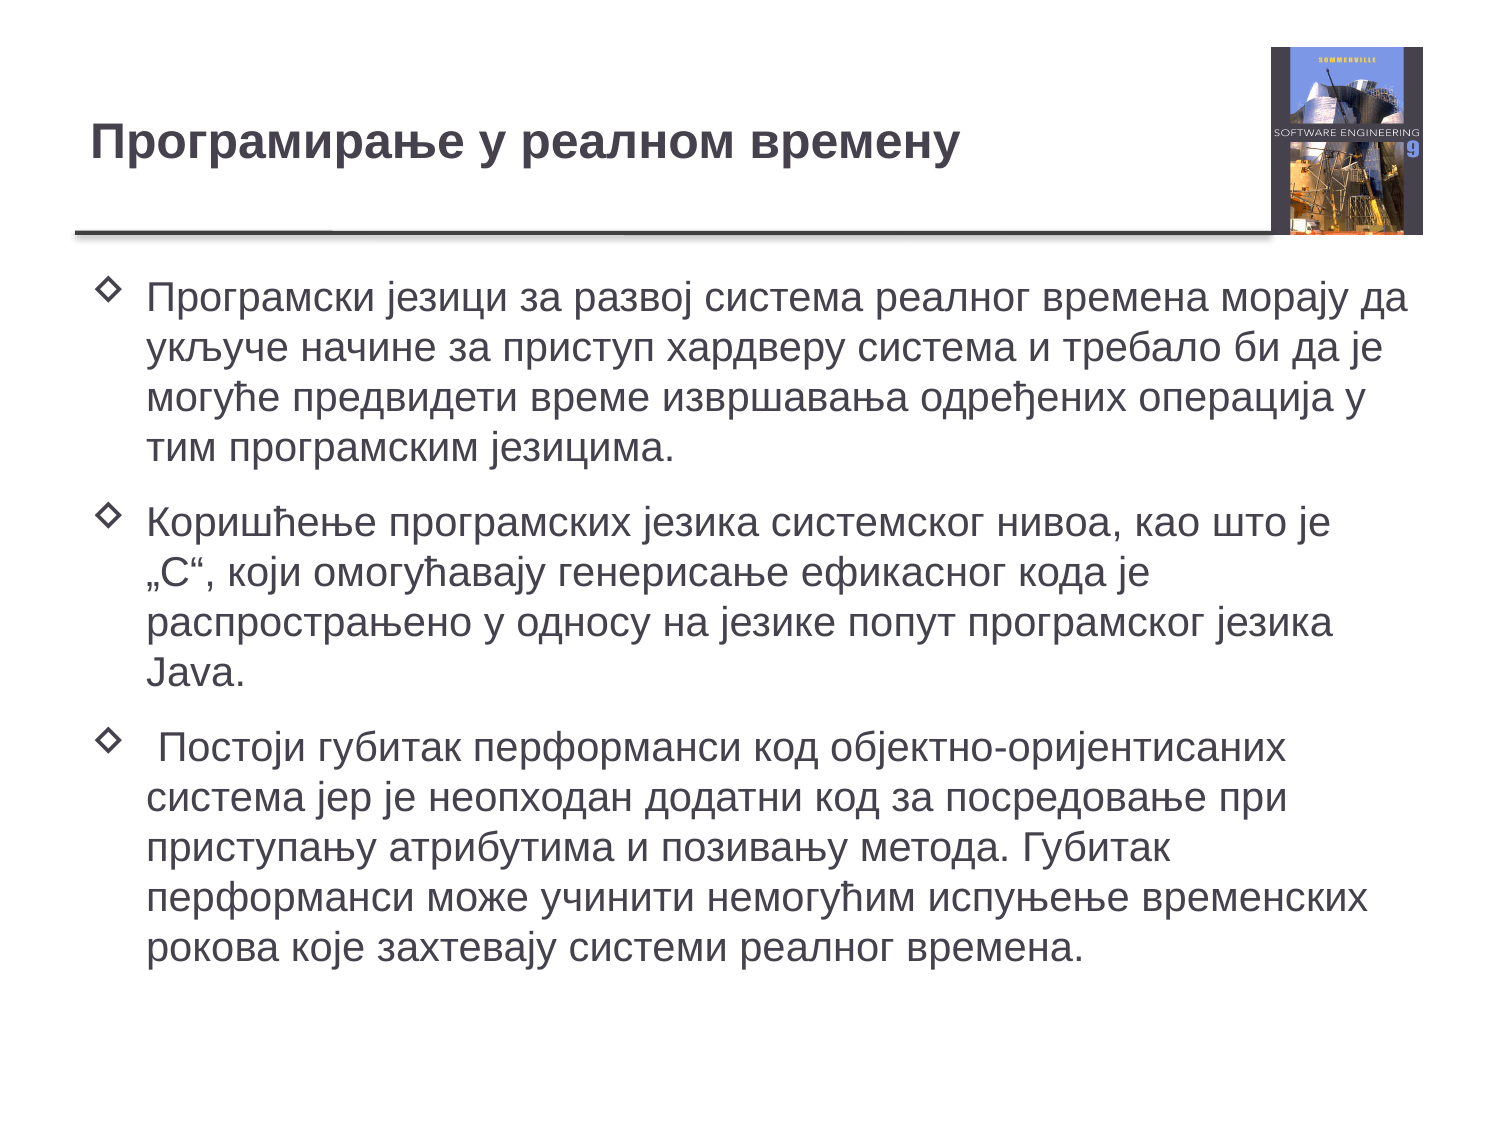

# Програмирање у реалном времену
Програмски језици за развој система реалног времена морају да укључе начине за приступ хардверу система и требало би да је могуће предвидети време извршавања одређених операција у тим програмским језицима.
Коришћење програмских језика системског нивоа, као што је „C“, који омогућавају генерисање ефикасног кода је распрострањено у односу на језике попут програмског језика Java.
 Постоји губитак перформанси код објектно-оријентисаних система јер је неопходан додатни код за посредовање при приступању атрибутима и позивању метода. Губитак перформанси може учинити немогућим испуњење временских рокова које захтевају системи реалног времена.